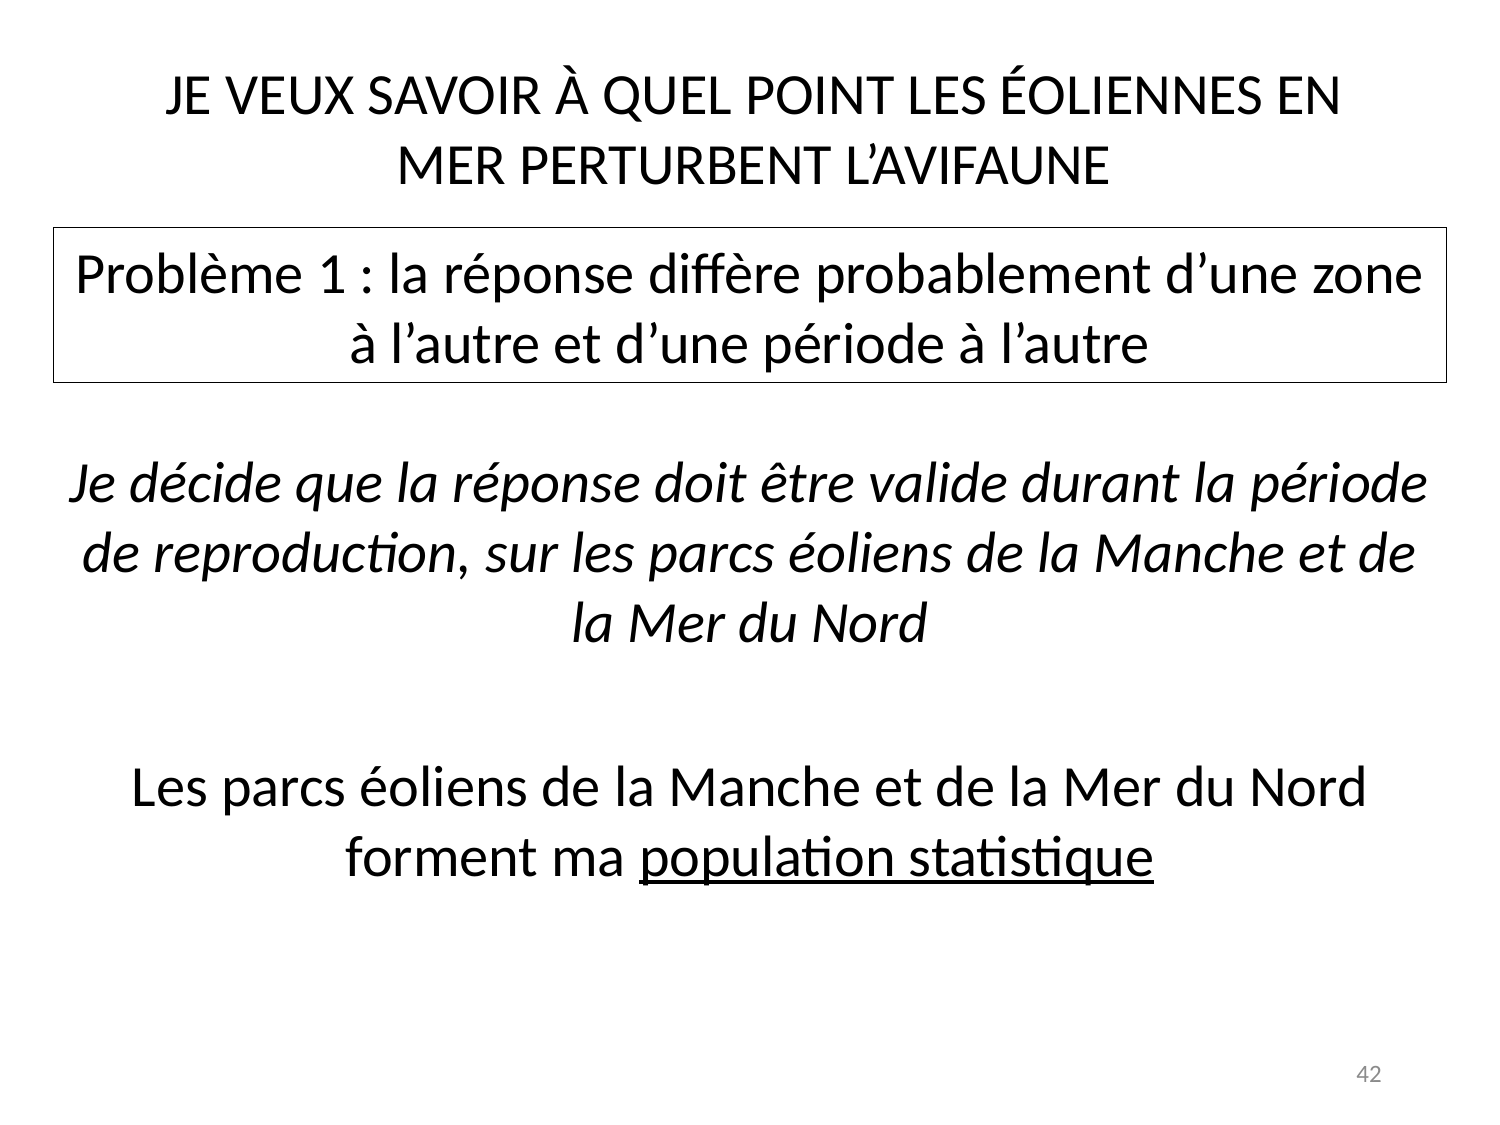

Je veux savoir à quel point les éoliennes en mer perturbent l’avifaune
Problème 1 : la réponse diffère probablement d’une zone à l’autre et d’une période à l’autre
Je décide que la réponse doit être valide durant la période de reproduction, sur les parcs éoliens de la Manche et de la Mer du Nord
Les parcs éoliens de la Manche et de la Mer du Nord forment ma population statistique
42